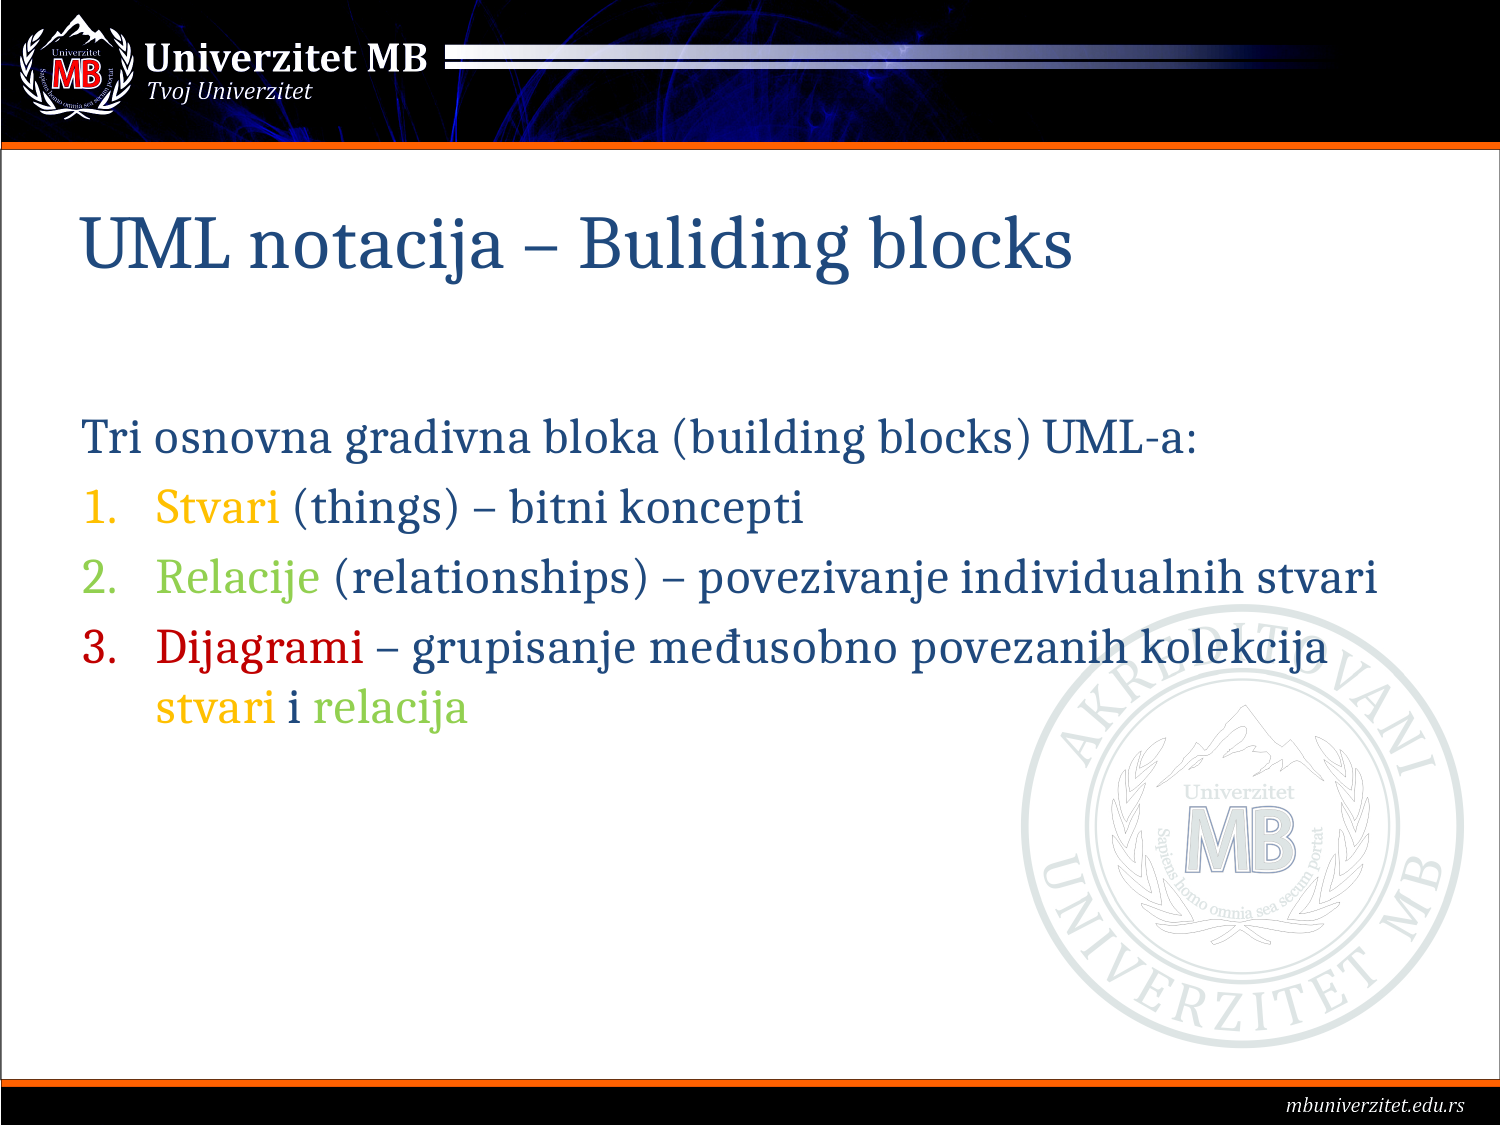

# UML notacija – Buliding blocks

Tri osnovna gradivna bloka (building blocks) UML-a:
Stvari (things) – bitni koncepti
Relacije (relationships) – povezivanje individualnih stvari
Dijagrami – grupisanje međusobno povezanih kolekcija stvari i relacija